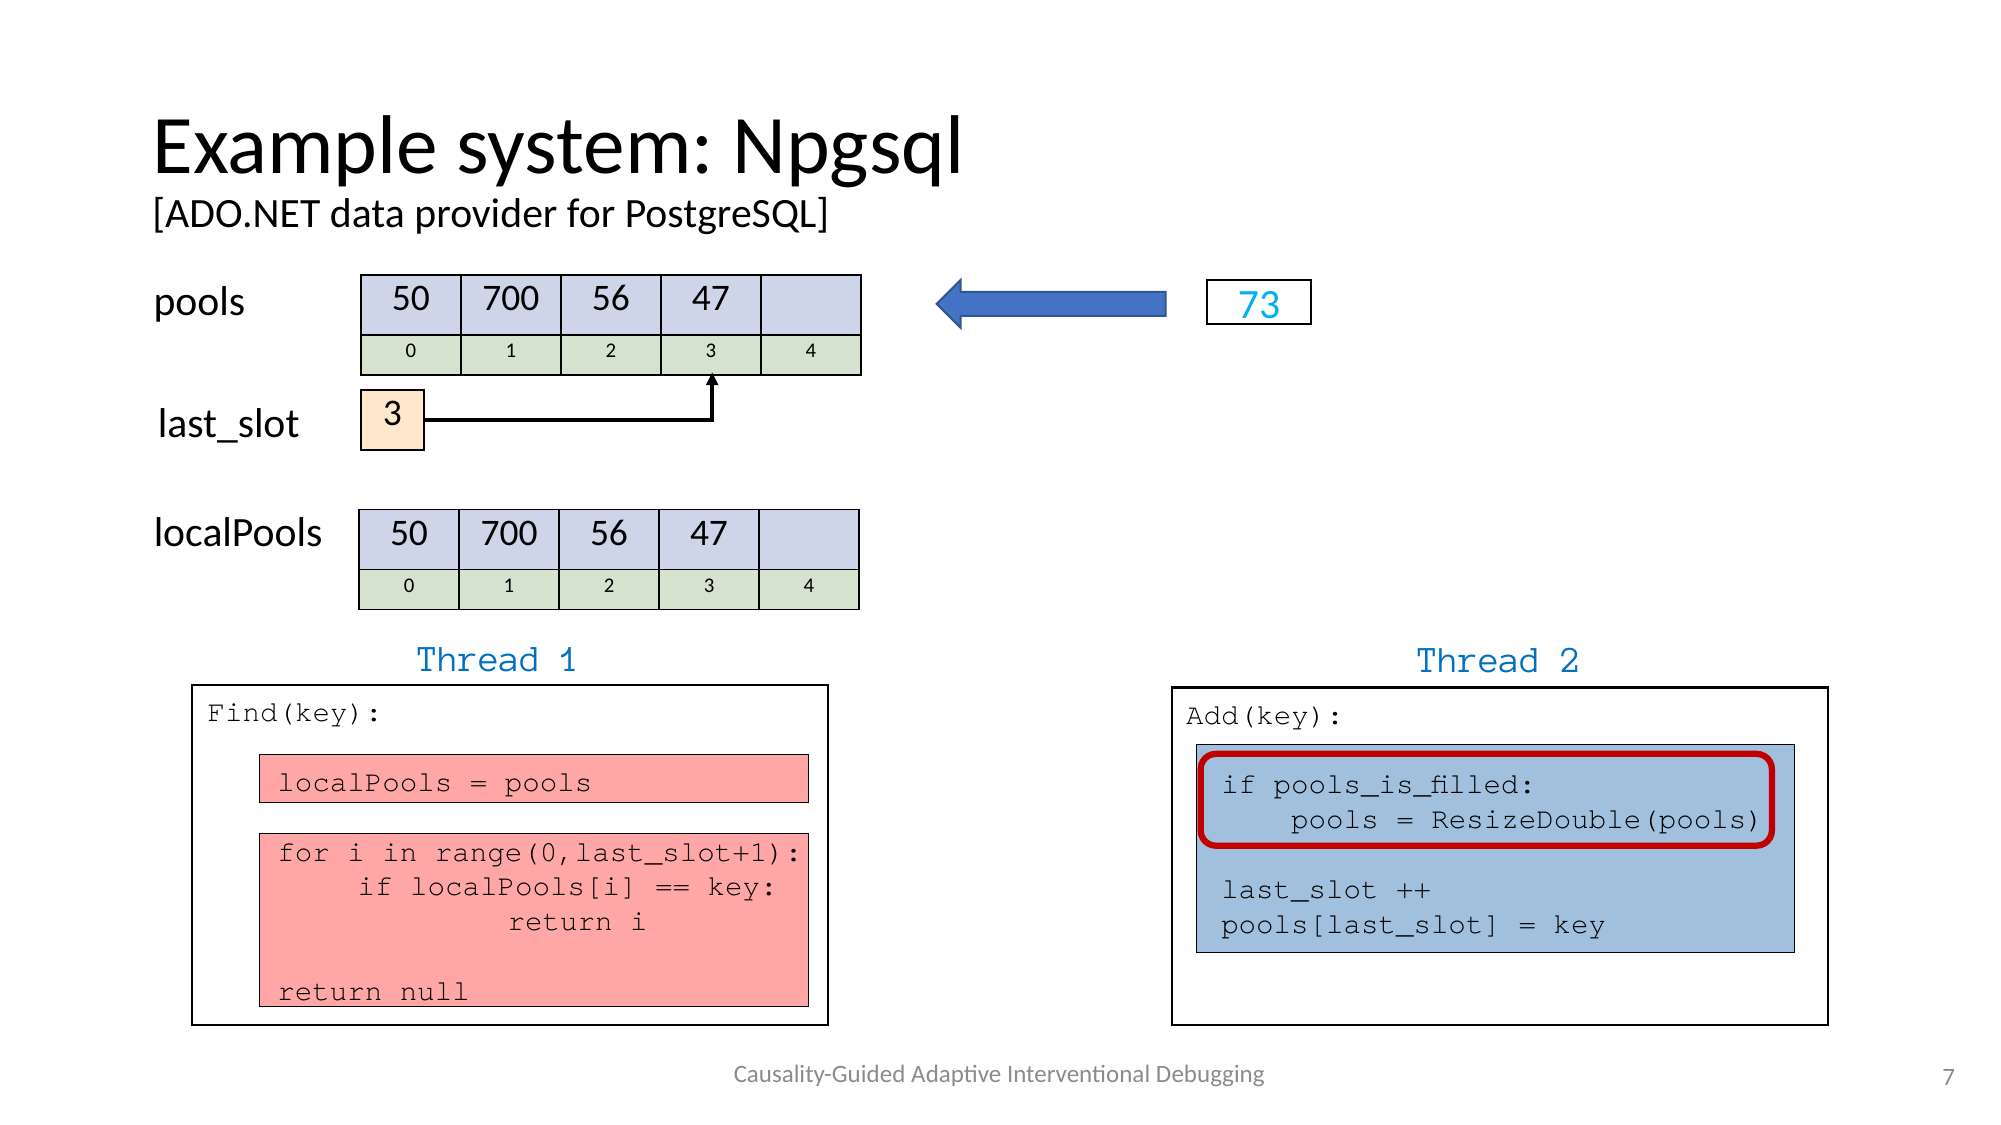

# Example system: Npgsql [ADO.NET data provider for PostgreSQL]
| 50 | 700 | 56 | 47 |  |
| --- | --- | --- | --- | --- |

73
pools

| 0 | 1 | 2 | 3 | 4 |
| --- | --- | --- | --- | --- |
| 3 |
| --- |
last_slot
localPools
| 50 | 700 | 56 | 47 |  |
| --- | --- | --- | --- | --- |

| 0 | 1 | 2 | 3 | 4 |
| --- | --- | --- | --- | --- |
Thread 1
Thread 2
Find(key):

    localPools = pools

    for i in range(0,last_slot+1): 	if localPools[i] == key:
        		return i

    return null

Add(key):

  if pools_is_filled:
      pools = ResizeDouble(pools)

  last_slot ++
  pools[last_slot] = key

Causality-Guided Adaptive Interventional Debugging
7